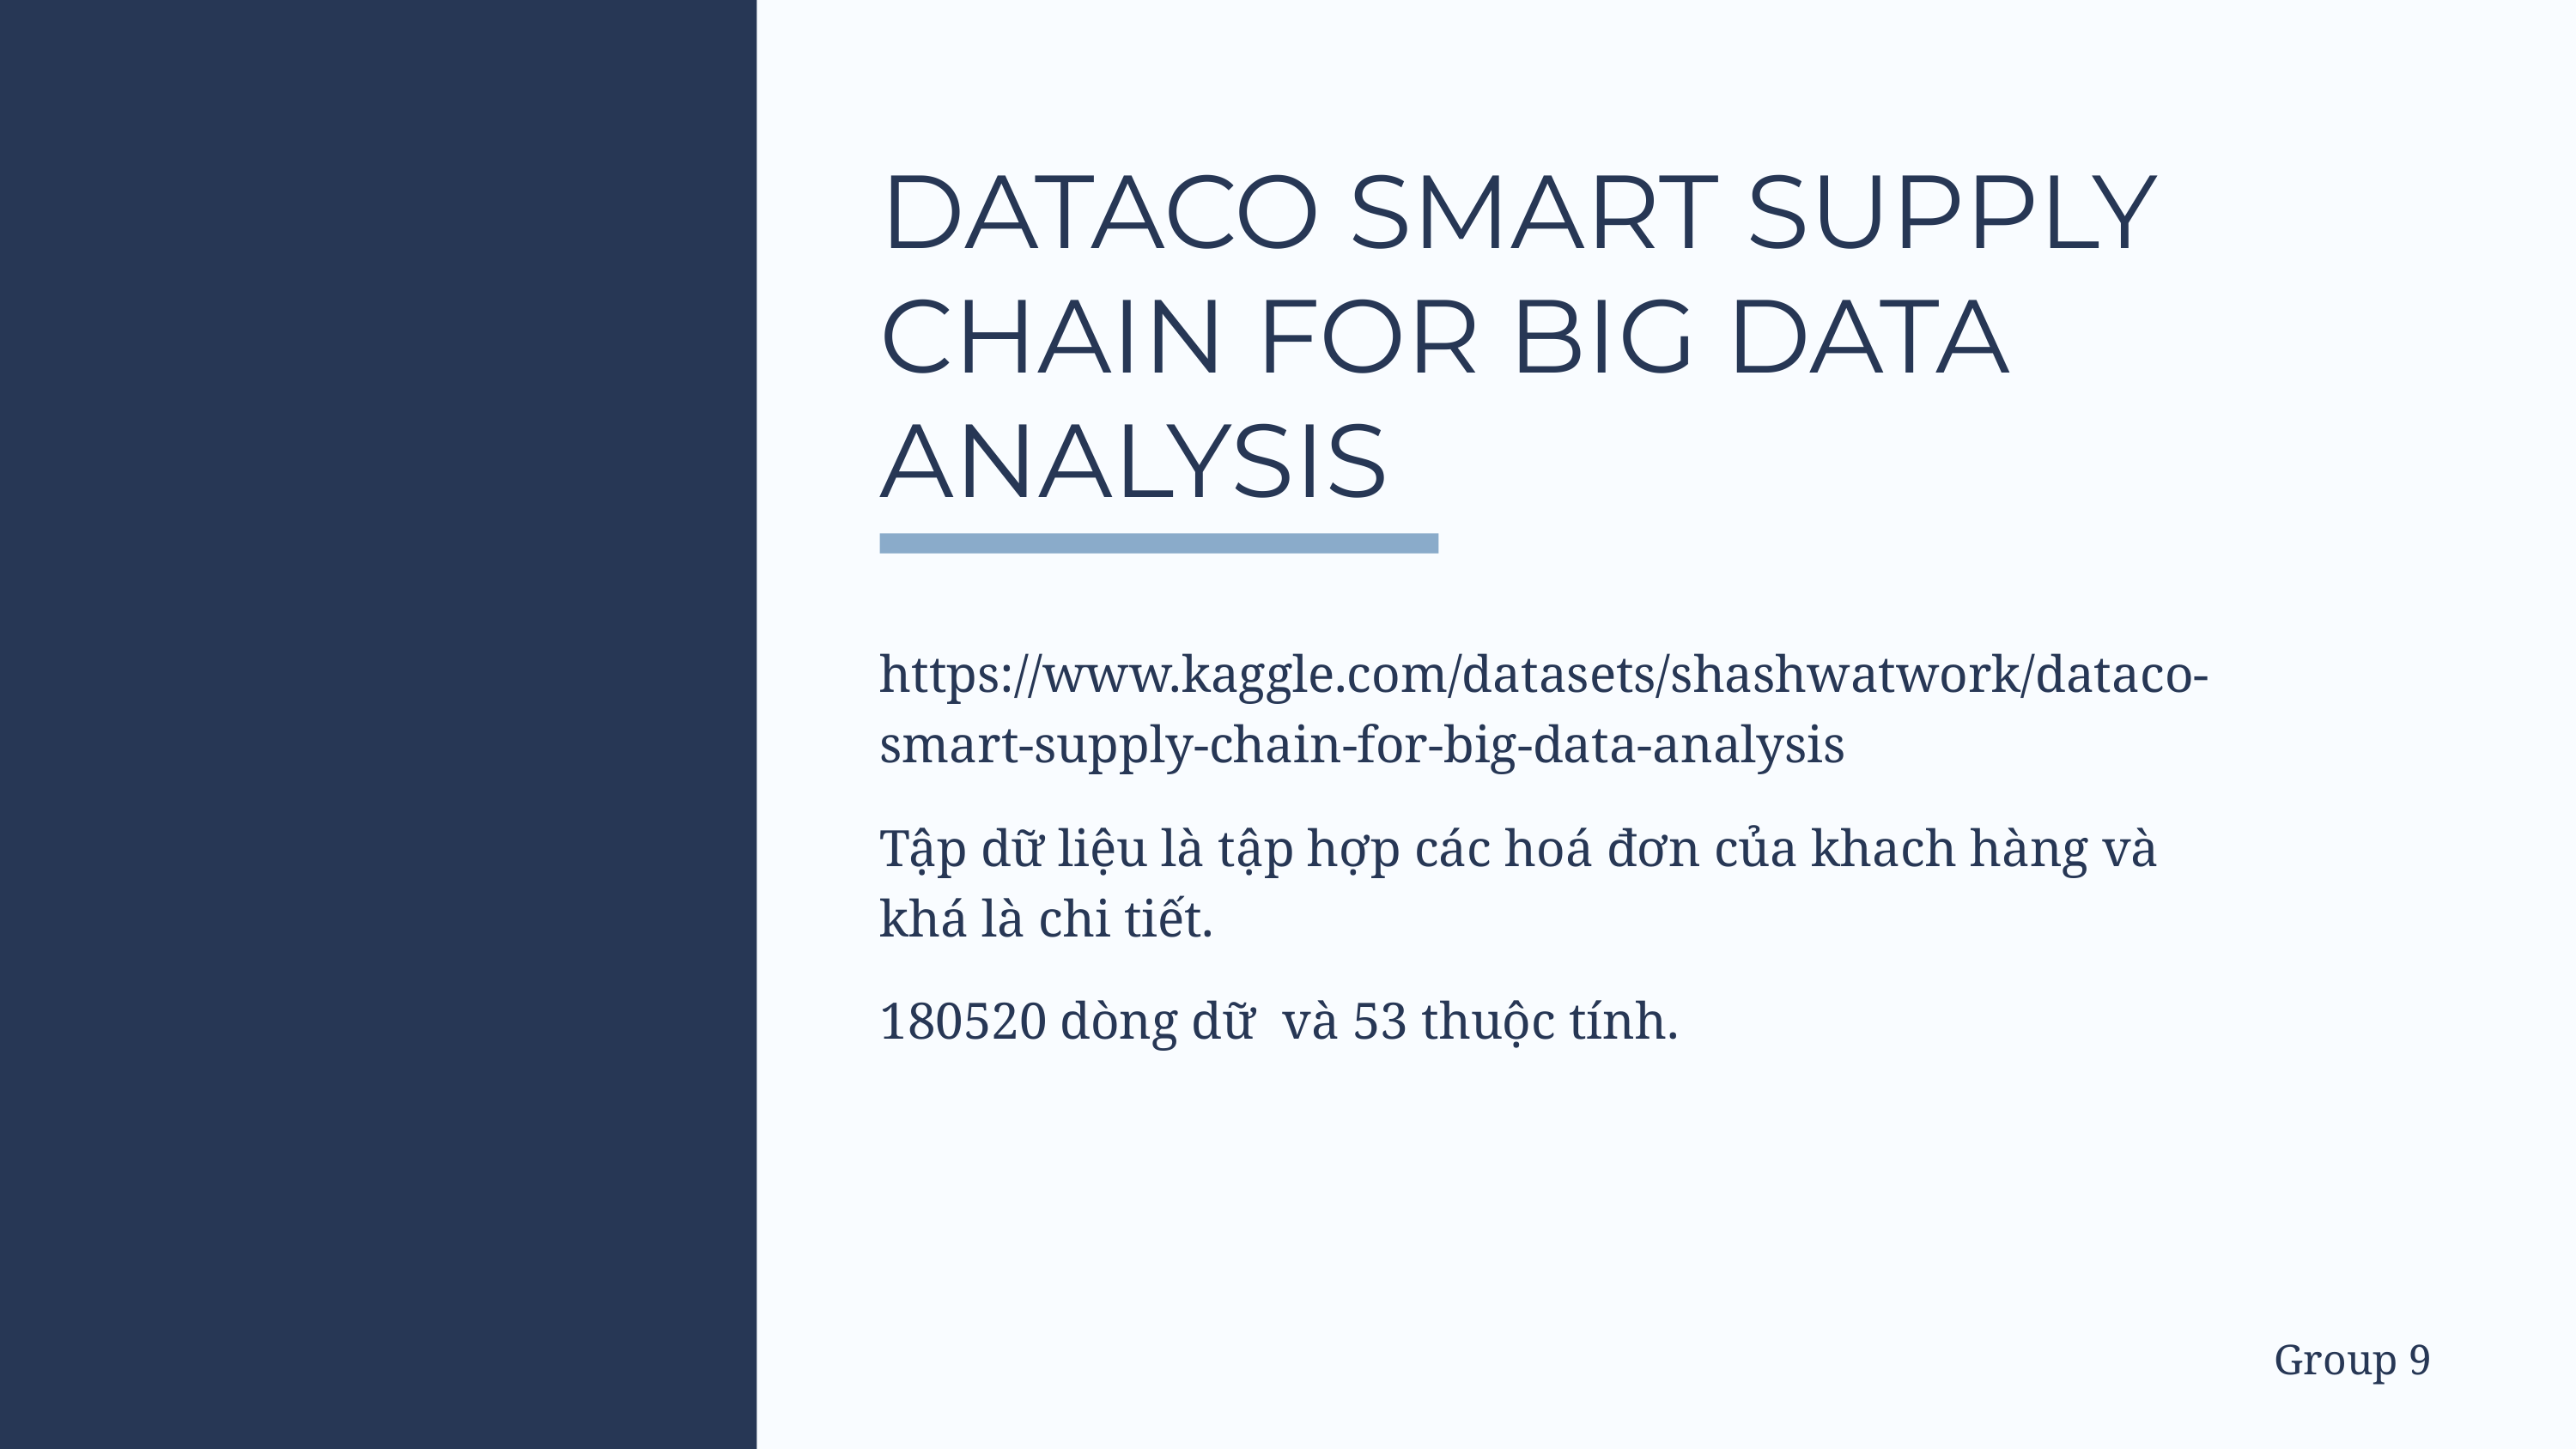

DATACO SMART SUPPLY CHAIN FOR BIG DATA ANALYSIS

https://www.kaggle.com/datasets/shashwatwork/dataco-smart-supply-chain-for-big-data-analysis
Tập dữ liệu là tập hợp các hoá đơn của khach hàng và khá là chi tiết.
180520 dòng dữ  và 53 thuộc tính.
Group 9